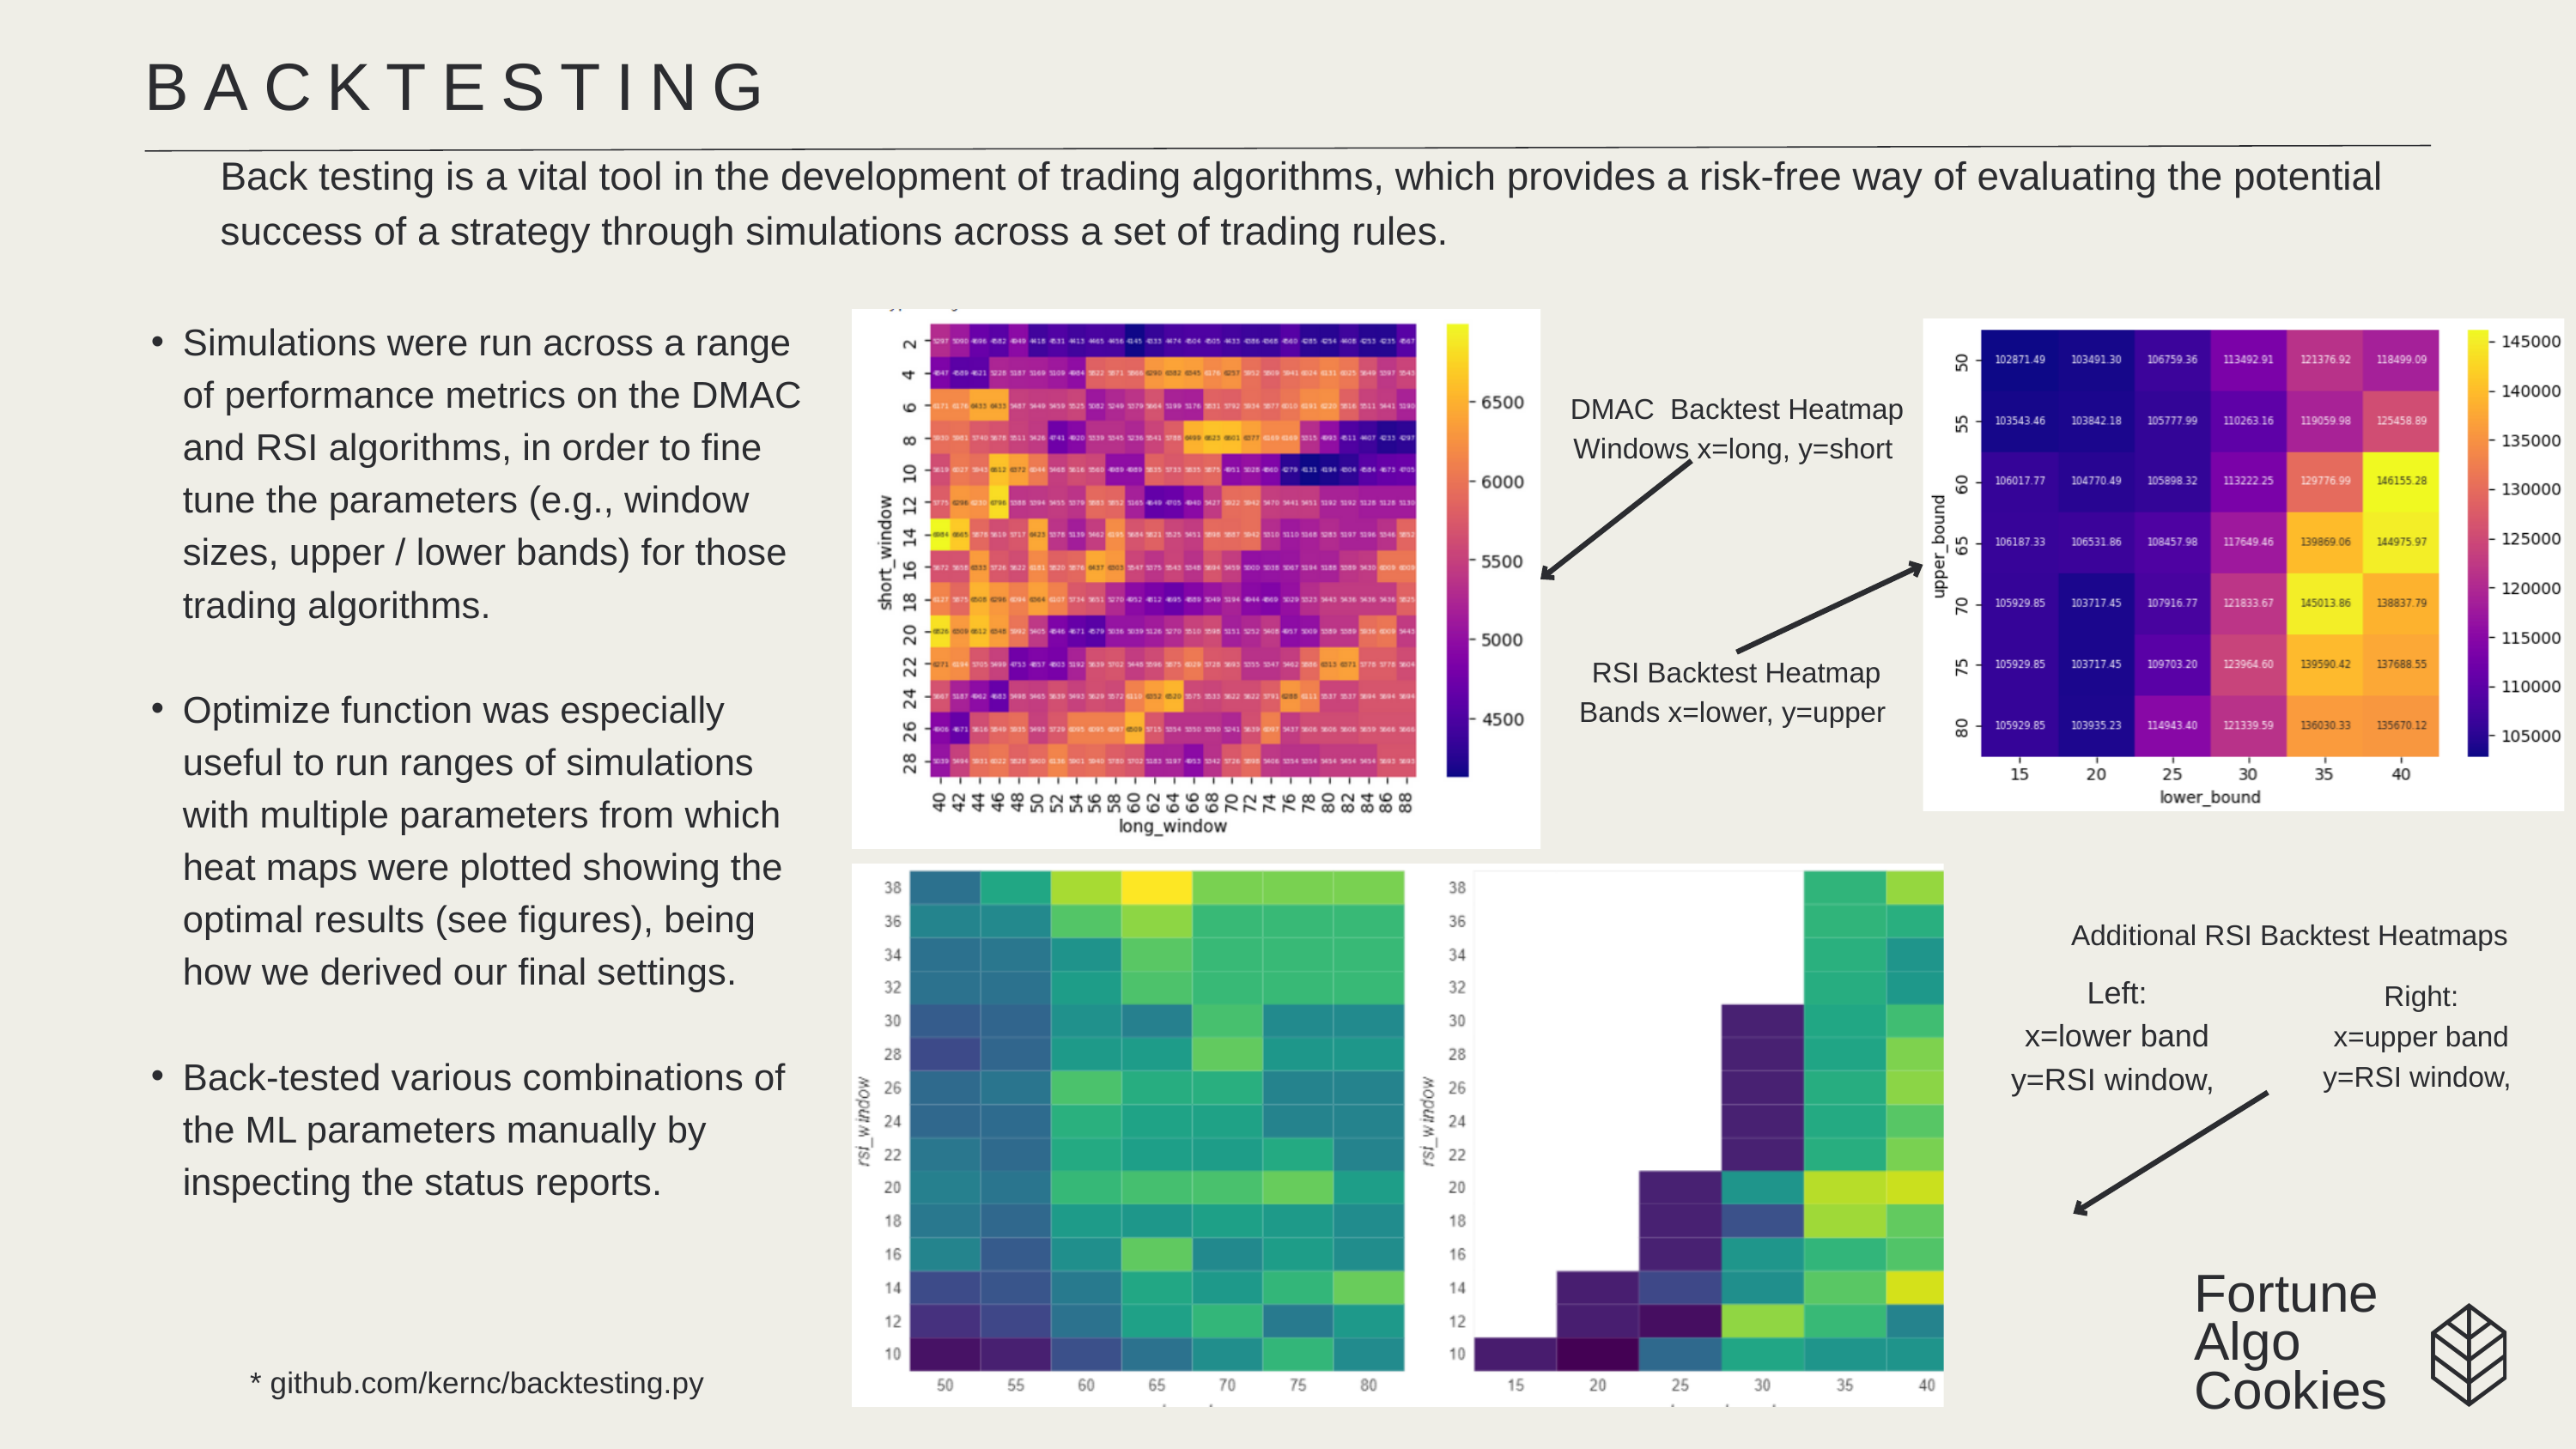

BACKTESTING

Back testing is a vital tool in the development of trading algorithms, which provides a risk-free way of evaluating the potential success of a strategy through simulations across a set of trading rules.

Simulations were run across a range of performance metrics on the DMAC and RSI algorithms, in order to fine tune the parameters (e.g., window sizes, upper / lower bands) for those trading algorithms.

Optimize function was especially useful to run ranges of simulations with multiple parameters from which heat maps were plotted showing the optimal results (see figures), being how we derived our final settings.

Back-tested various combinations of the ML parameters manually by inspecting the status reports.

DMAC  Backtest Heatmap
Windows x=long, y=short

RSI Backtest Heatmap
Bands x=lower, y=upper

Additional RSI Backtest Heatmaps
Left:
x=lower band
y=RSI window,
Right:
x=upper band
y=RSI window,

Fortune Algo Cookies

* github.com/kernc/backtesting.py